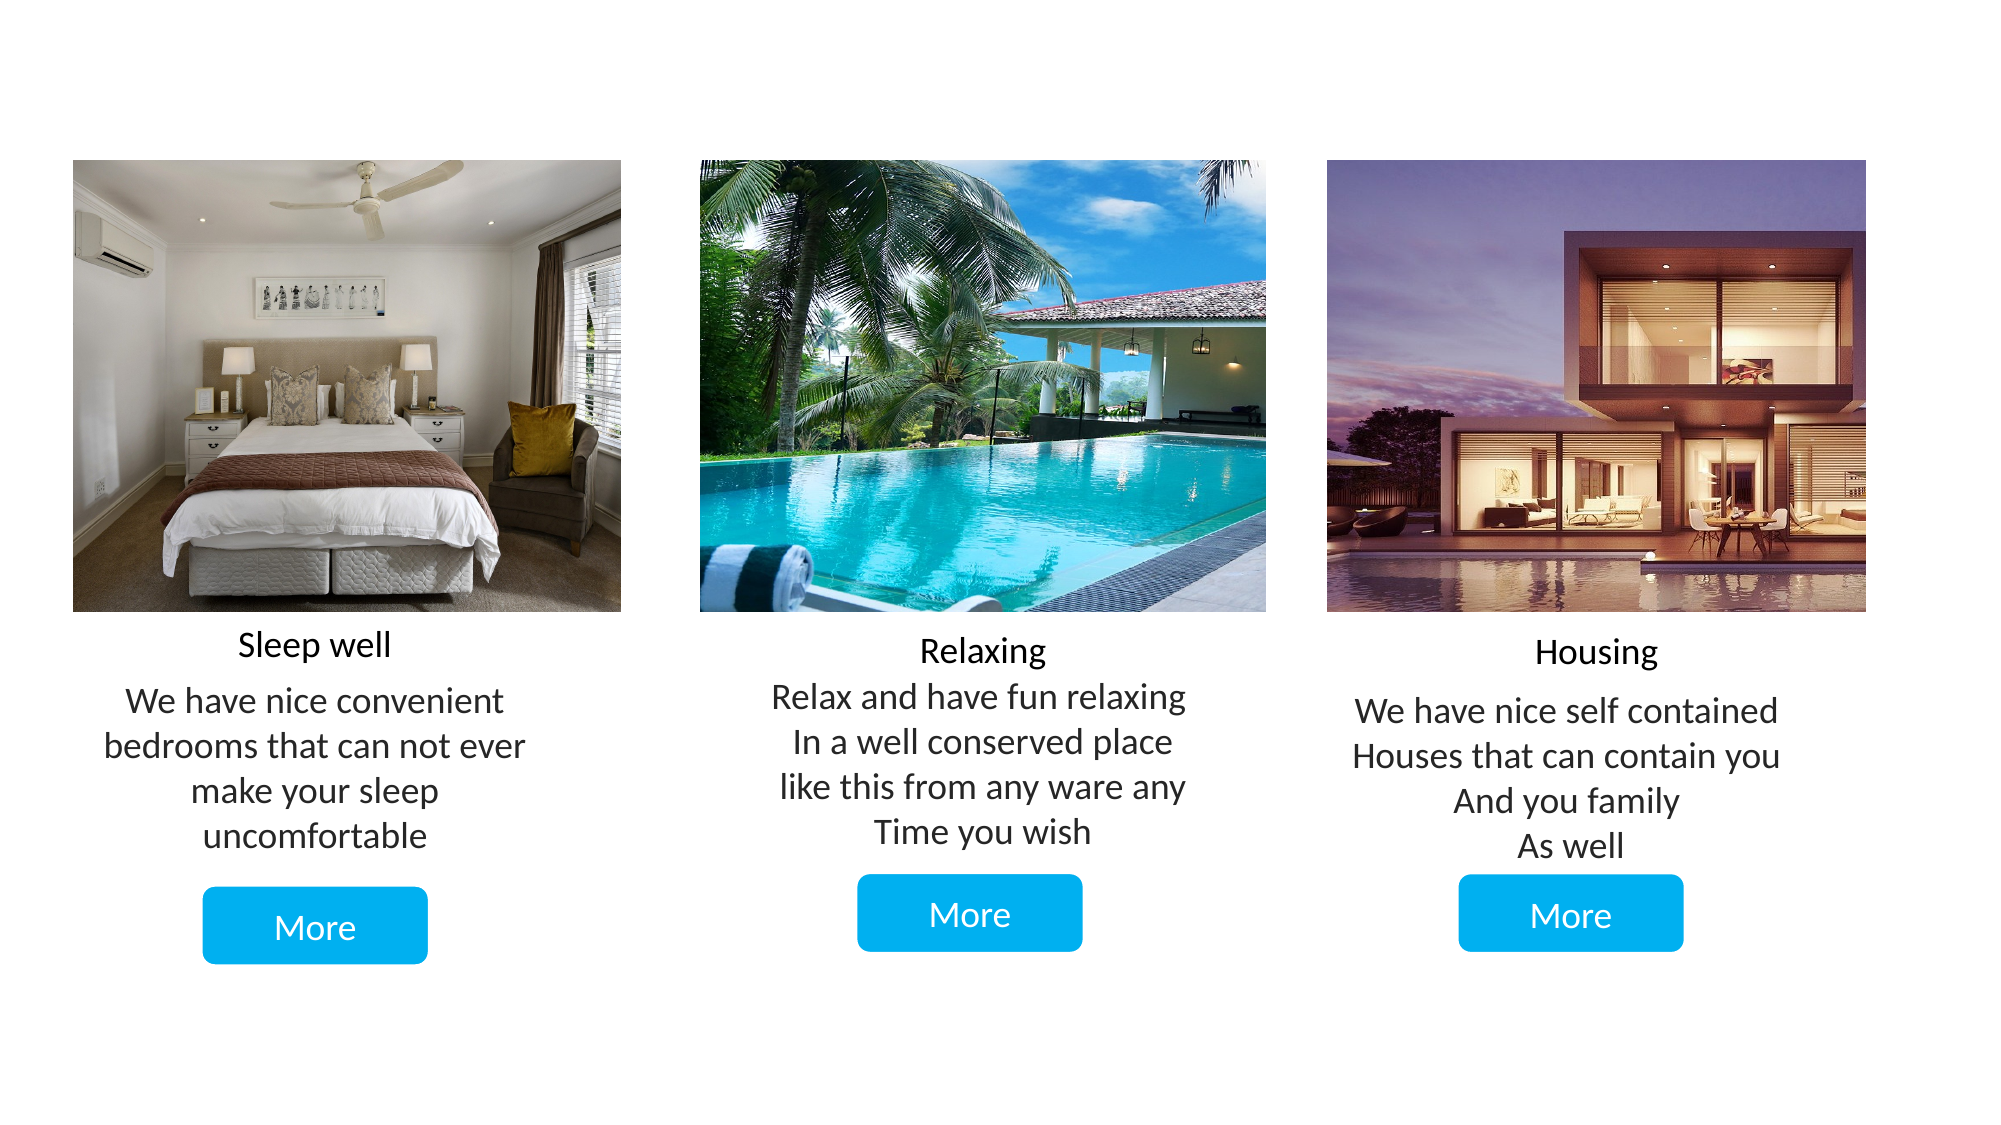

Sleep well
Relaxing
Housing
Relax and have fun relaxing
In a well conserved place like this from any ware any
Time you wish
We have nice convenient bedrooms that can not ever make your sleep uncomfortable
We have nice self contained
Houses that can contain you
And you family
As well
More
More
More